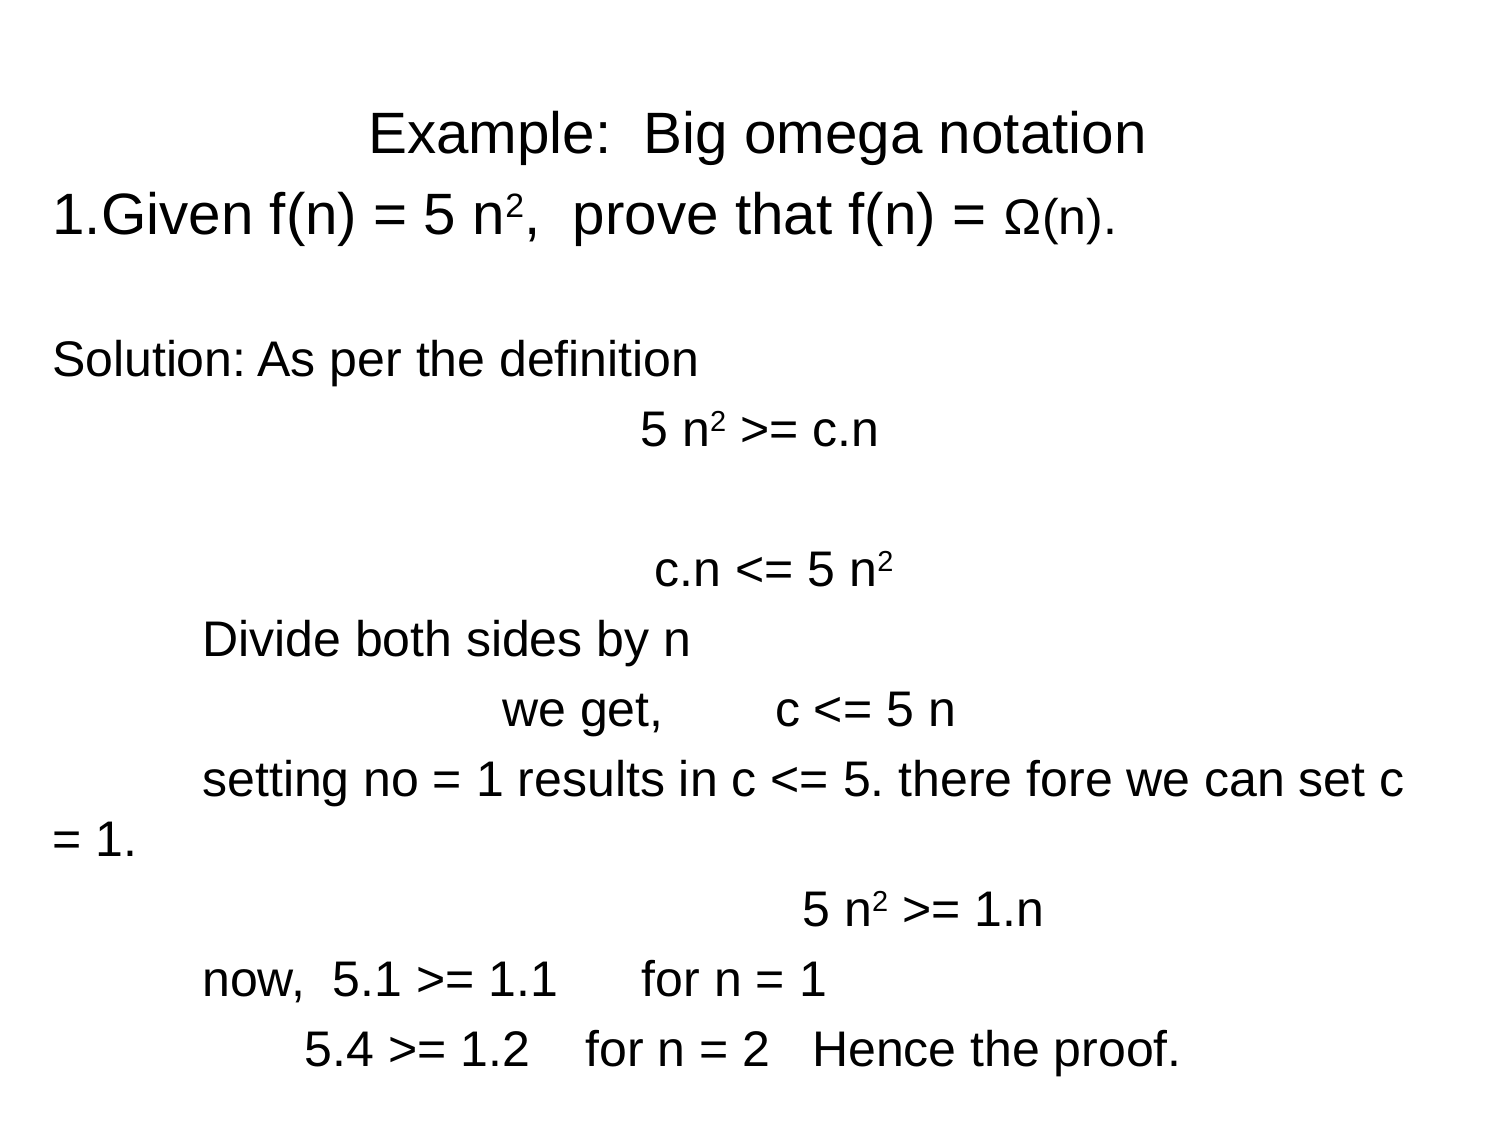

#
 Example:  Big omega notation
Given f(n) = 5 n2,  prove that f(n) = Ω(n).

Solution: As per the definition
                                          5 n2 >= c.n

                                           c.n <= 5 n2
	Divide both sides by n
			we get,        c <= 5 n
	setting no = 1 results in c <= 5. there fore we can set c = 1.
					5 n2 >= 1.n
	now,  5.1 >= 1.1      for n = 1
                  5.4 >= 1.2    for n = 2   Hence the proof.